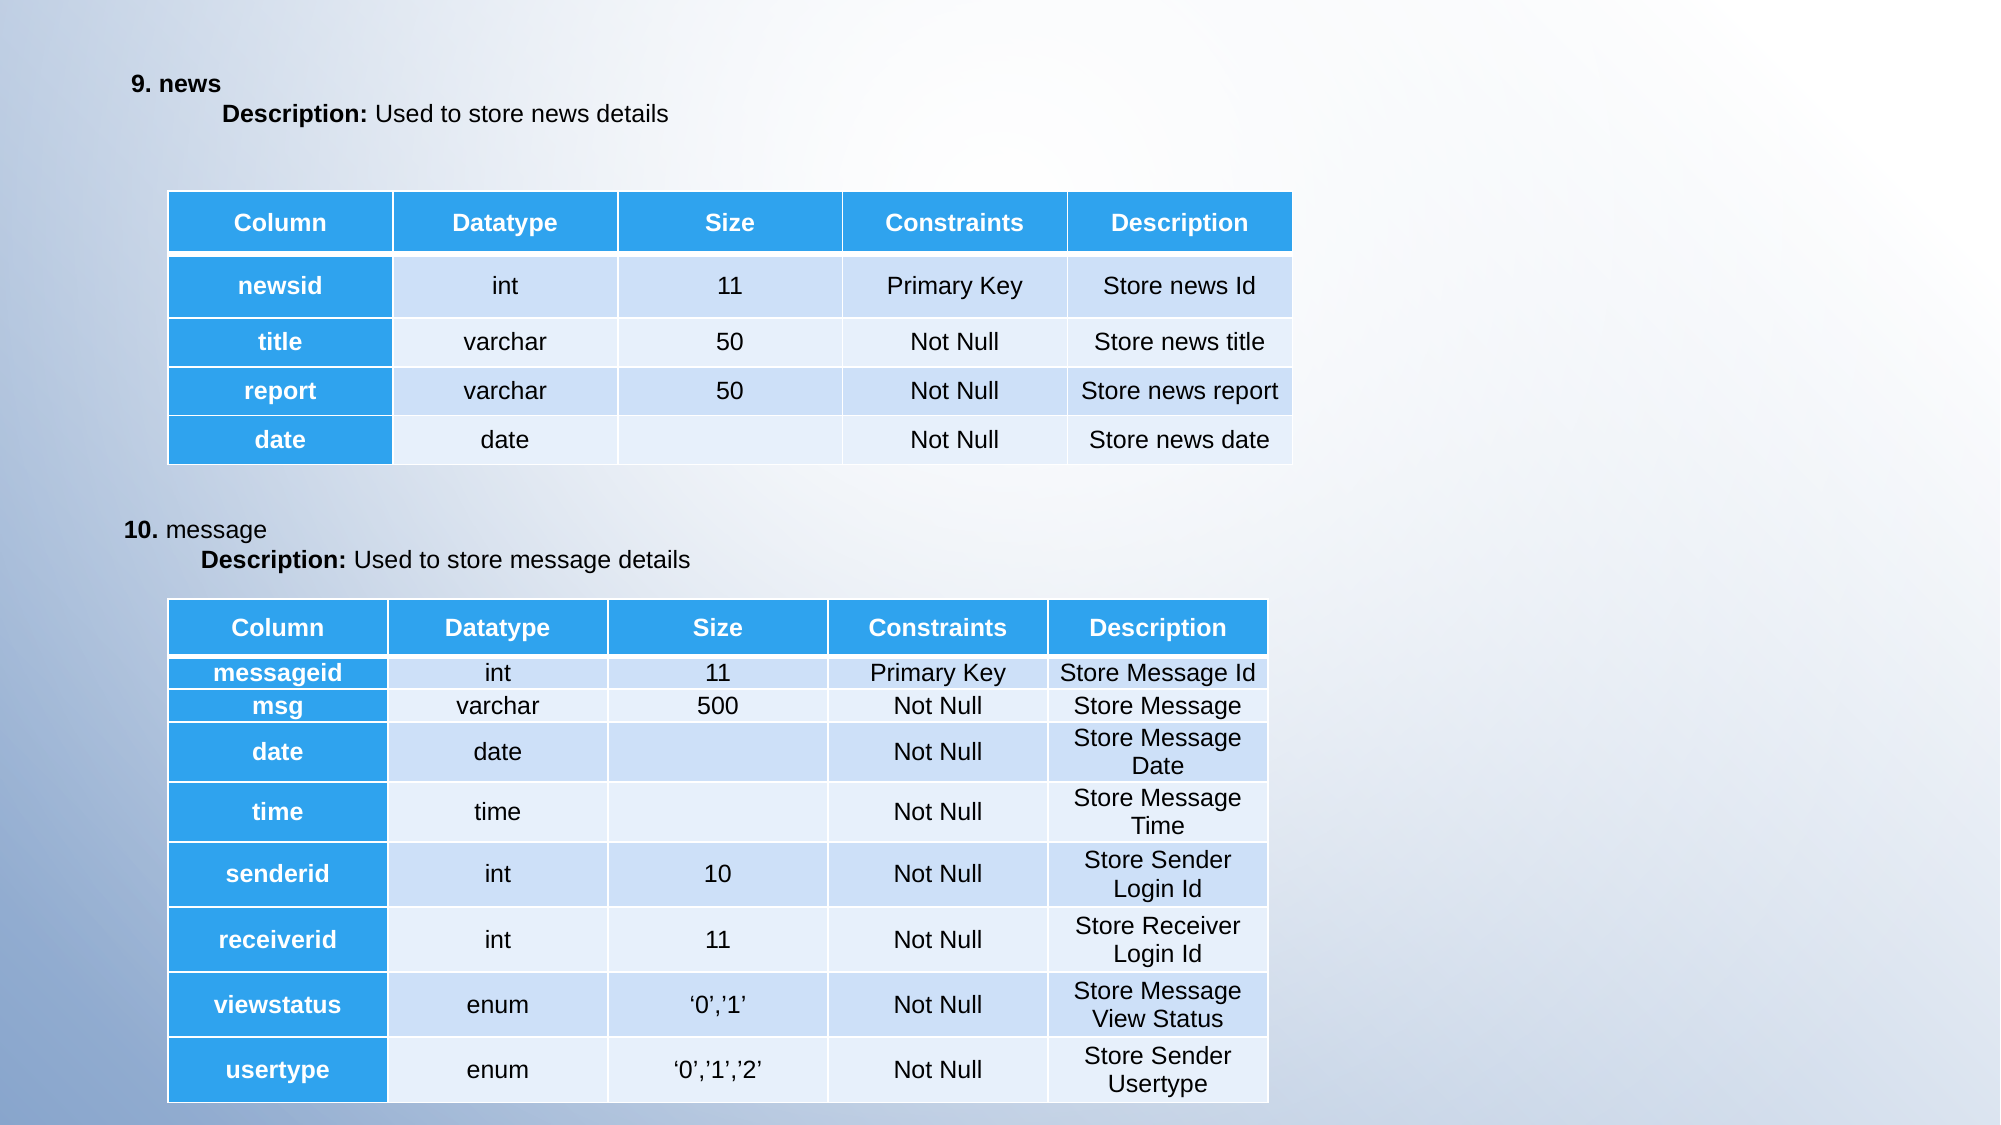

9. news
             Description: Used to store news details

| Column | Datatype | Size | Constraints | Description |
| --- | --- | --- | --- | --- |
| newsid | int | 11 | Primary Key | Store news Id |
| title | varchar | 50 | Not Null | Store news title |
| report | varchar | 50 | Not Null | Store news report |
| date | date |  | Not Null | Store news date |
10. message
           Description: Used to store message details

| Column | Datatype | Size | Constraints | Description |
| --- | --- | --- | --- | --- |
| messageid | int | 11 | Primary Key | Store Message Id |
| msg | varchar | 500 | Not Null | Store Message |
| date | date |  | Not Null | Store Message Date |
| time | time |  | Not Null | Store Message Time |
| senderid | int | 10 | Not Null | Store Sender Login Id |
| receiverid | int | 11 | Not Null | Store Receiver Login Id |
| viewstatus | enum | ‘0’,’1’ | Not Null | Store Message View Status |
| usertype | enum | ‘0’,’1’,’2’ | Not Null | Store Sender Usertype |